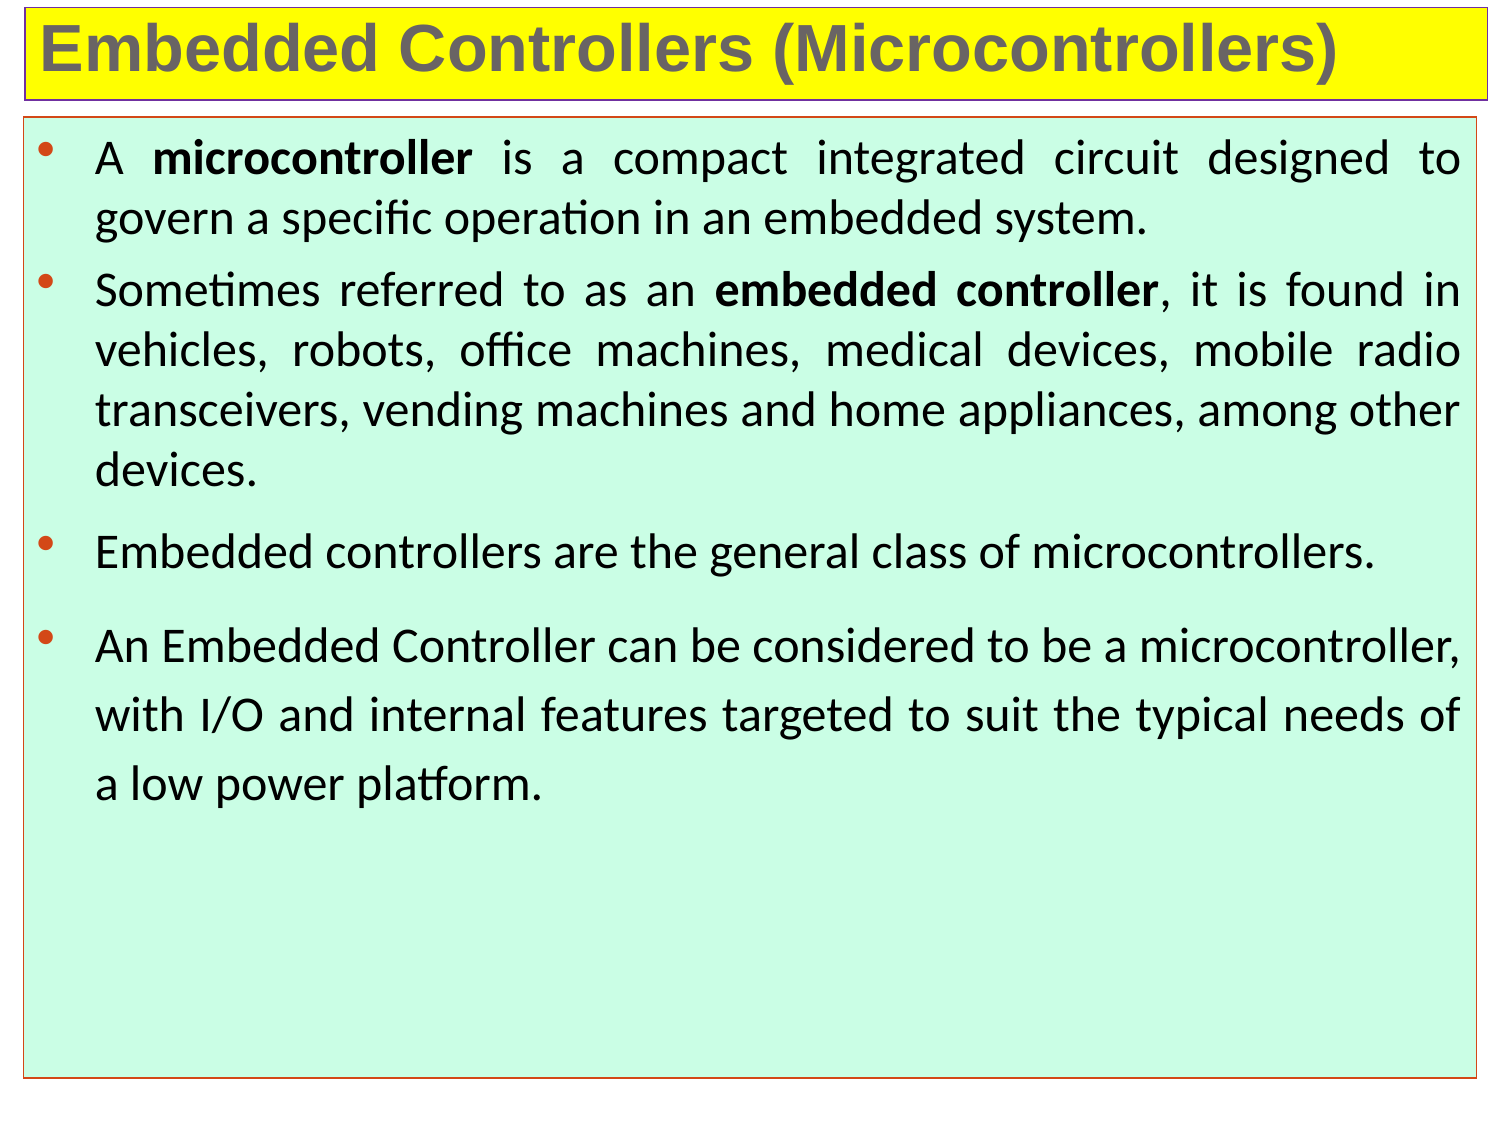

# Embedded Controllers (Microcontrollers)
A microcontroller is a compact integrated circuit designed to govern a specific operation in an embedded system.
Sometimes referred to as an embedded controller, it is found in vehicles, robots, office machines, medical devices, mobile radio transceivers, vending machines and home appliances, among other devices.
Embedded controllers are the general class of microcontrollers.
An Embedded Controller can be considered to be a microcontroller, with I/O and internal features targeted to suit the typical needs of a low power platform.